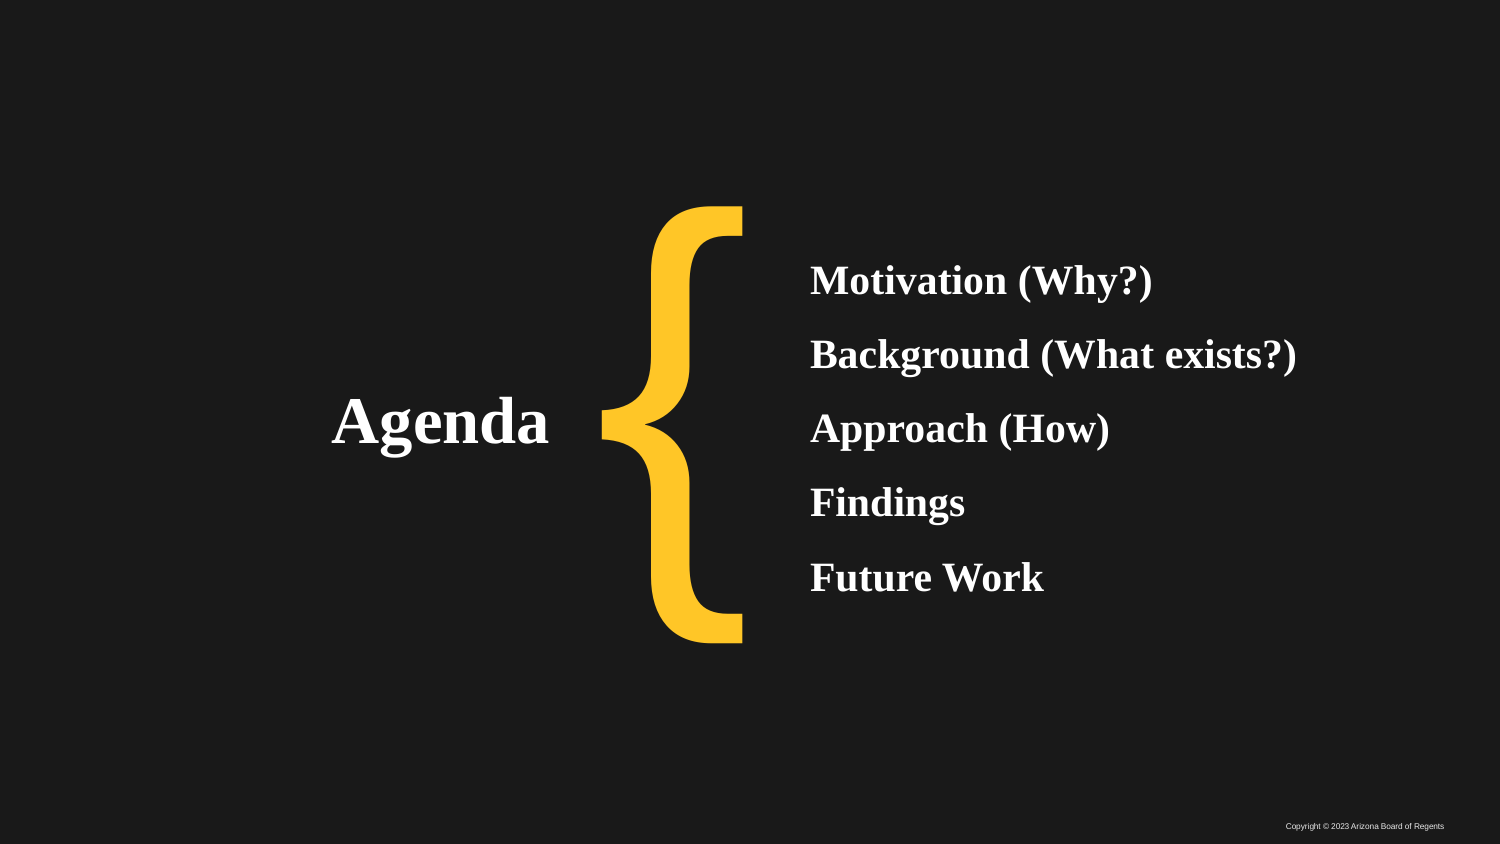

Motivation (Why?)
Background (What exists?)
Approach (How)
Findings
Future Work
# Agenda